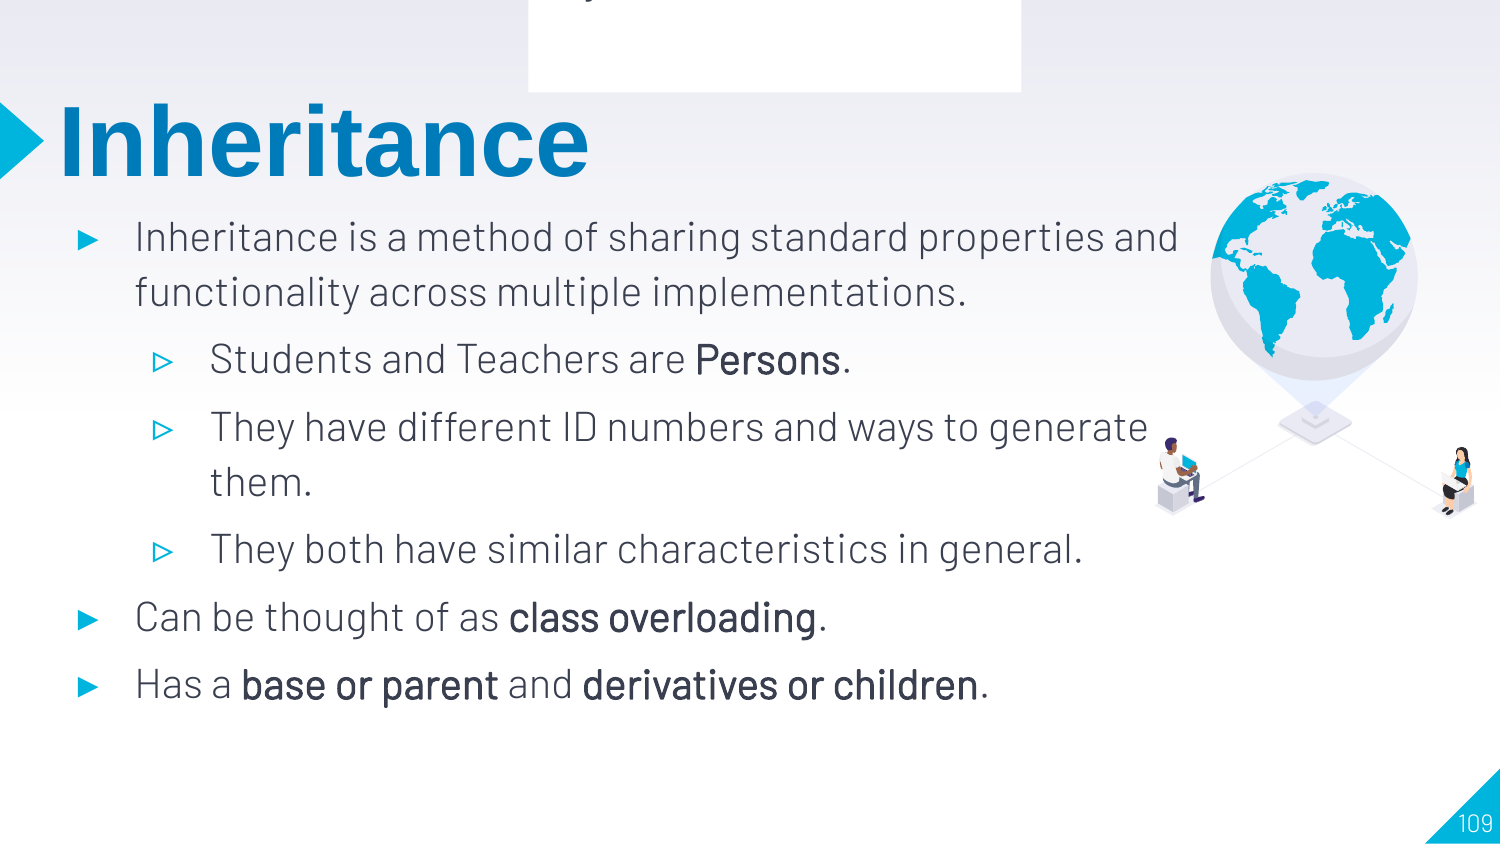

Section Review

Why do we need Collections?

# Inheritance

Inheritance is a method of sharing standard properties and functionality across multiple implementations.
Students and Teachers are Persons.
They have different ID numbers and ways to generate them.
They both have similar characteristics in general.
Can be thought of as class overloading.
Has a base or parent and derivatives or children.
109